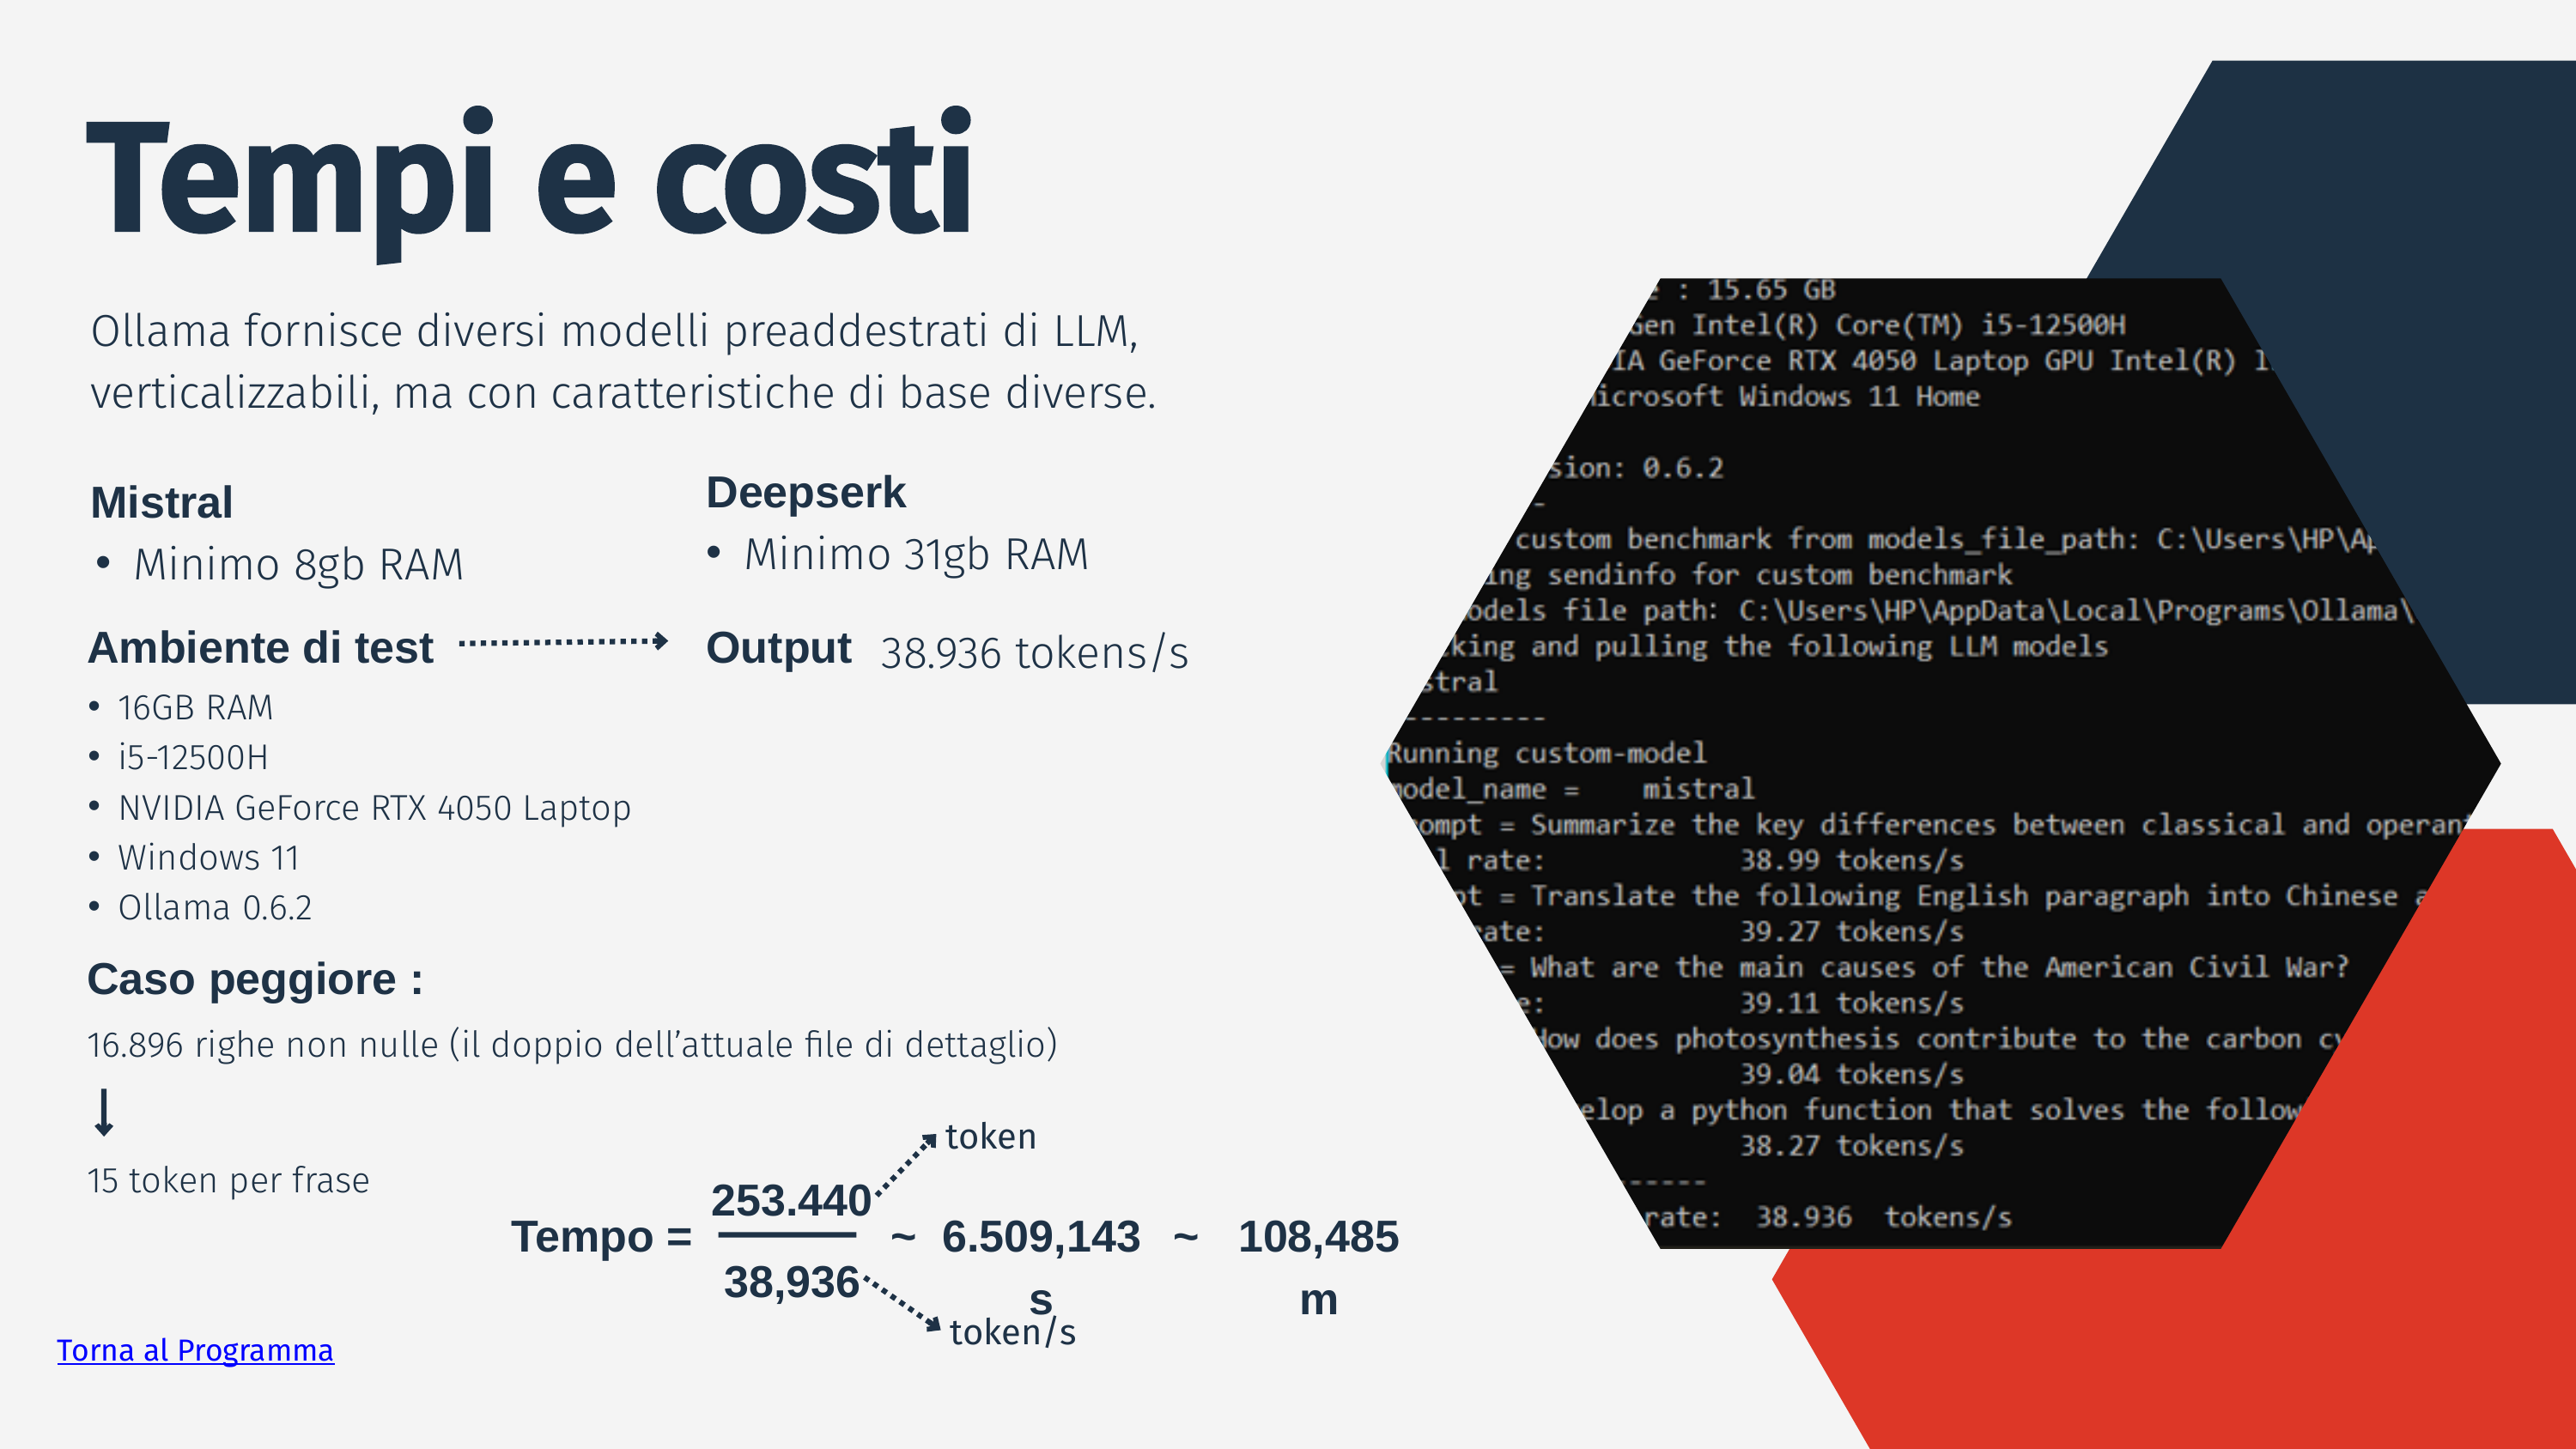

Tempi e costi

Ollama fornisce diversi modelli preaddestrati di LLM, verticalizzabili, ma con caratteristiche di base diverse.
Deepserk
Mistral
Minimo 31gb RAM
Minimo 8gb RAM

Ambiente di test
Output
38.936 tokens/s

16GB RAM
i5-12500H
NVIDIA GeForce RTX 4050 Laptop
Windows 11
Ollama 0.6.2

Caso peggiore :
16.896 righe non nulle (il doppio dell’attuale file di dettaglio)

 token

15 token per frase

253.440
Tempo =
~
6.509,143 s
~
108,485 m

38,936

 token/s
Torna al Programma